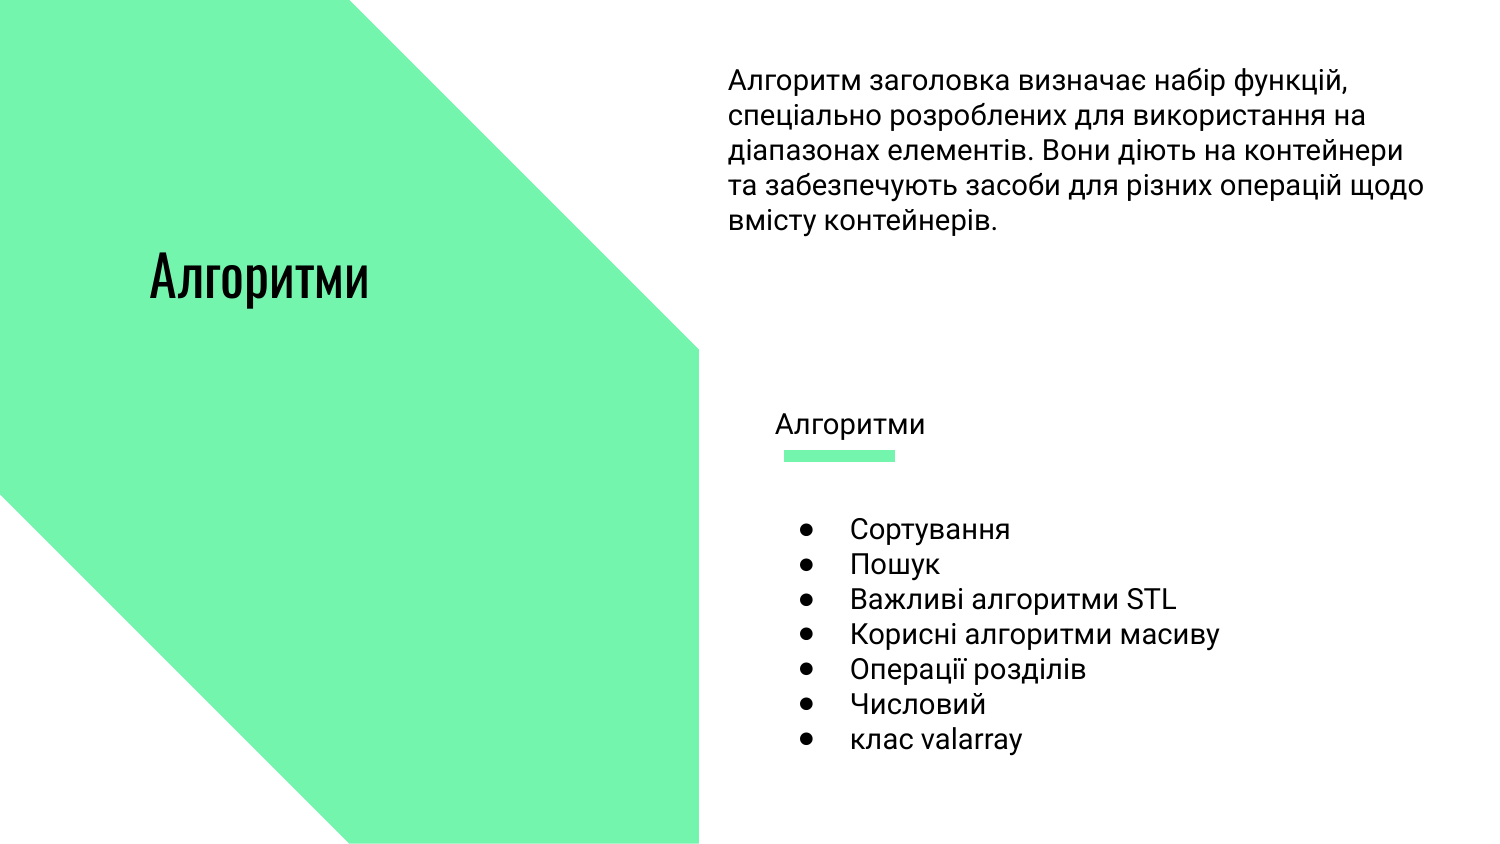

Алгоритм заголовка визначає набір функцій, спеціально розроблених для використання на діапазонах елементів. Вони діють на контейнери та забезпечують засоби для різних операцій щодо вмісту контейнерів.
Алгоритми

Алгоритми

Сортування
Пошук
Важливі алгоритми STL
Корисні алгоритми масиву
Операції розділів
Числовий
клас valarray